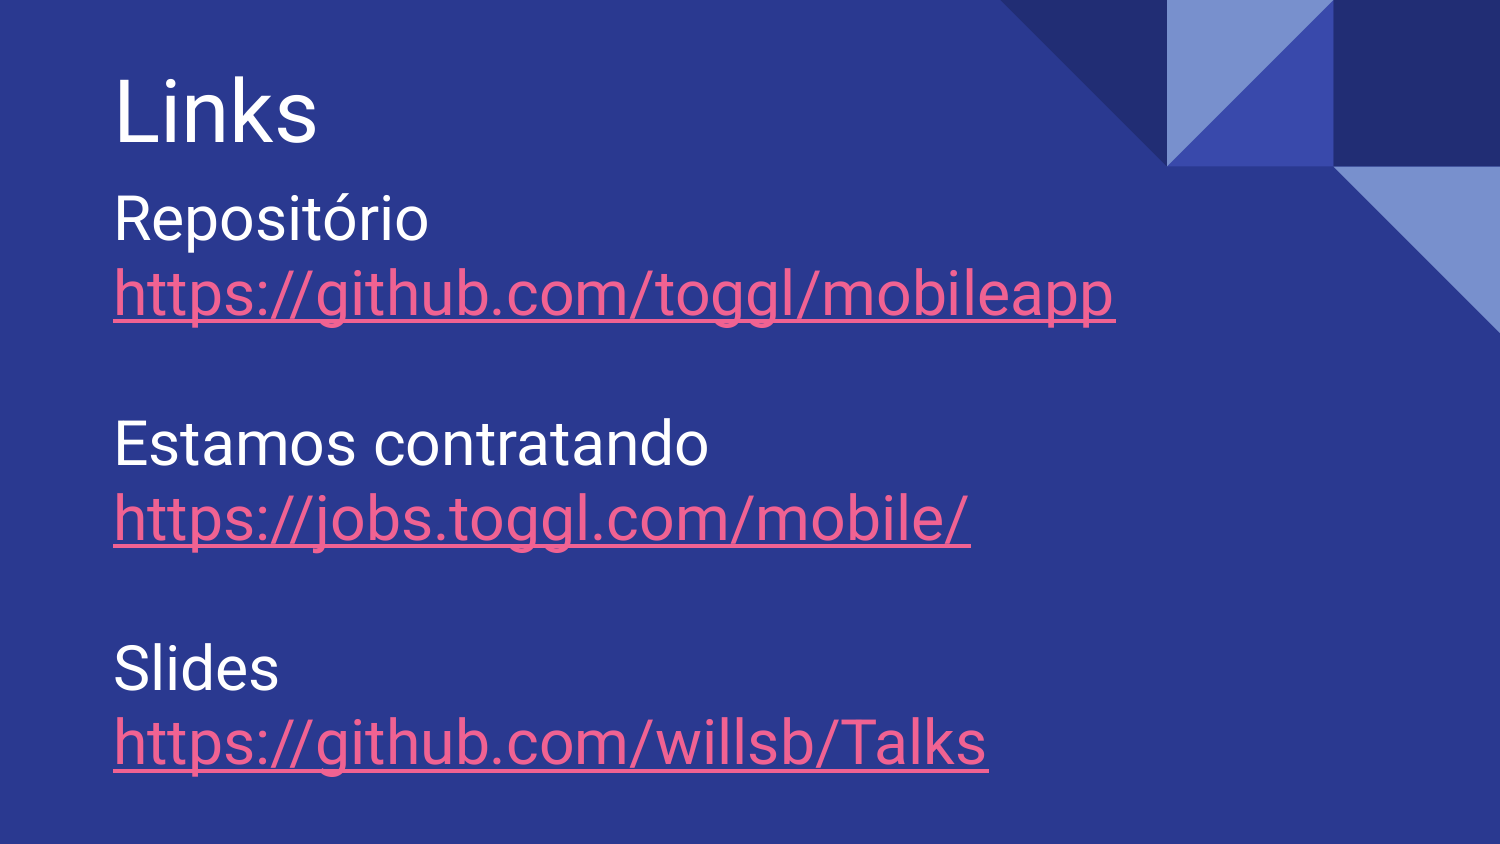

# Links
Repositório
https://github.com/toggl/mobileapp

Estamos contratando
https://jobs.toggl.com/mobile/

Slides
https://github.com/willsb/Talks